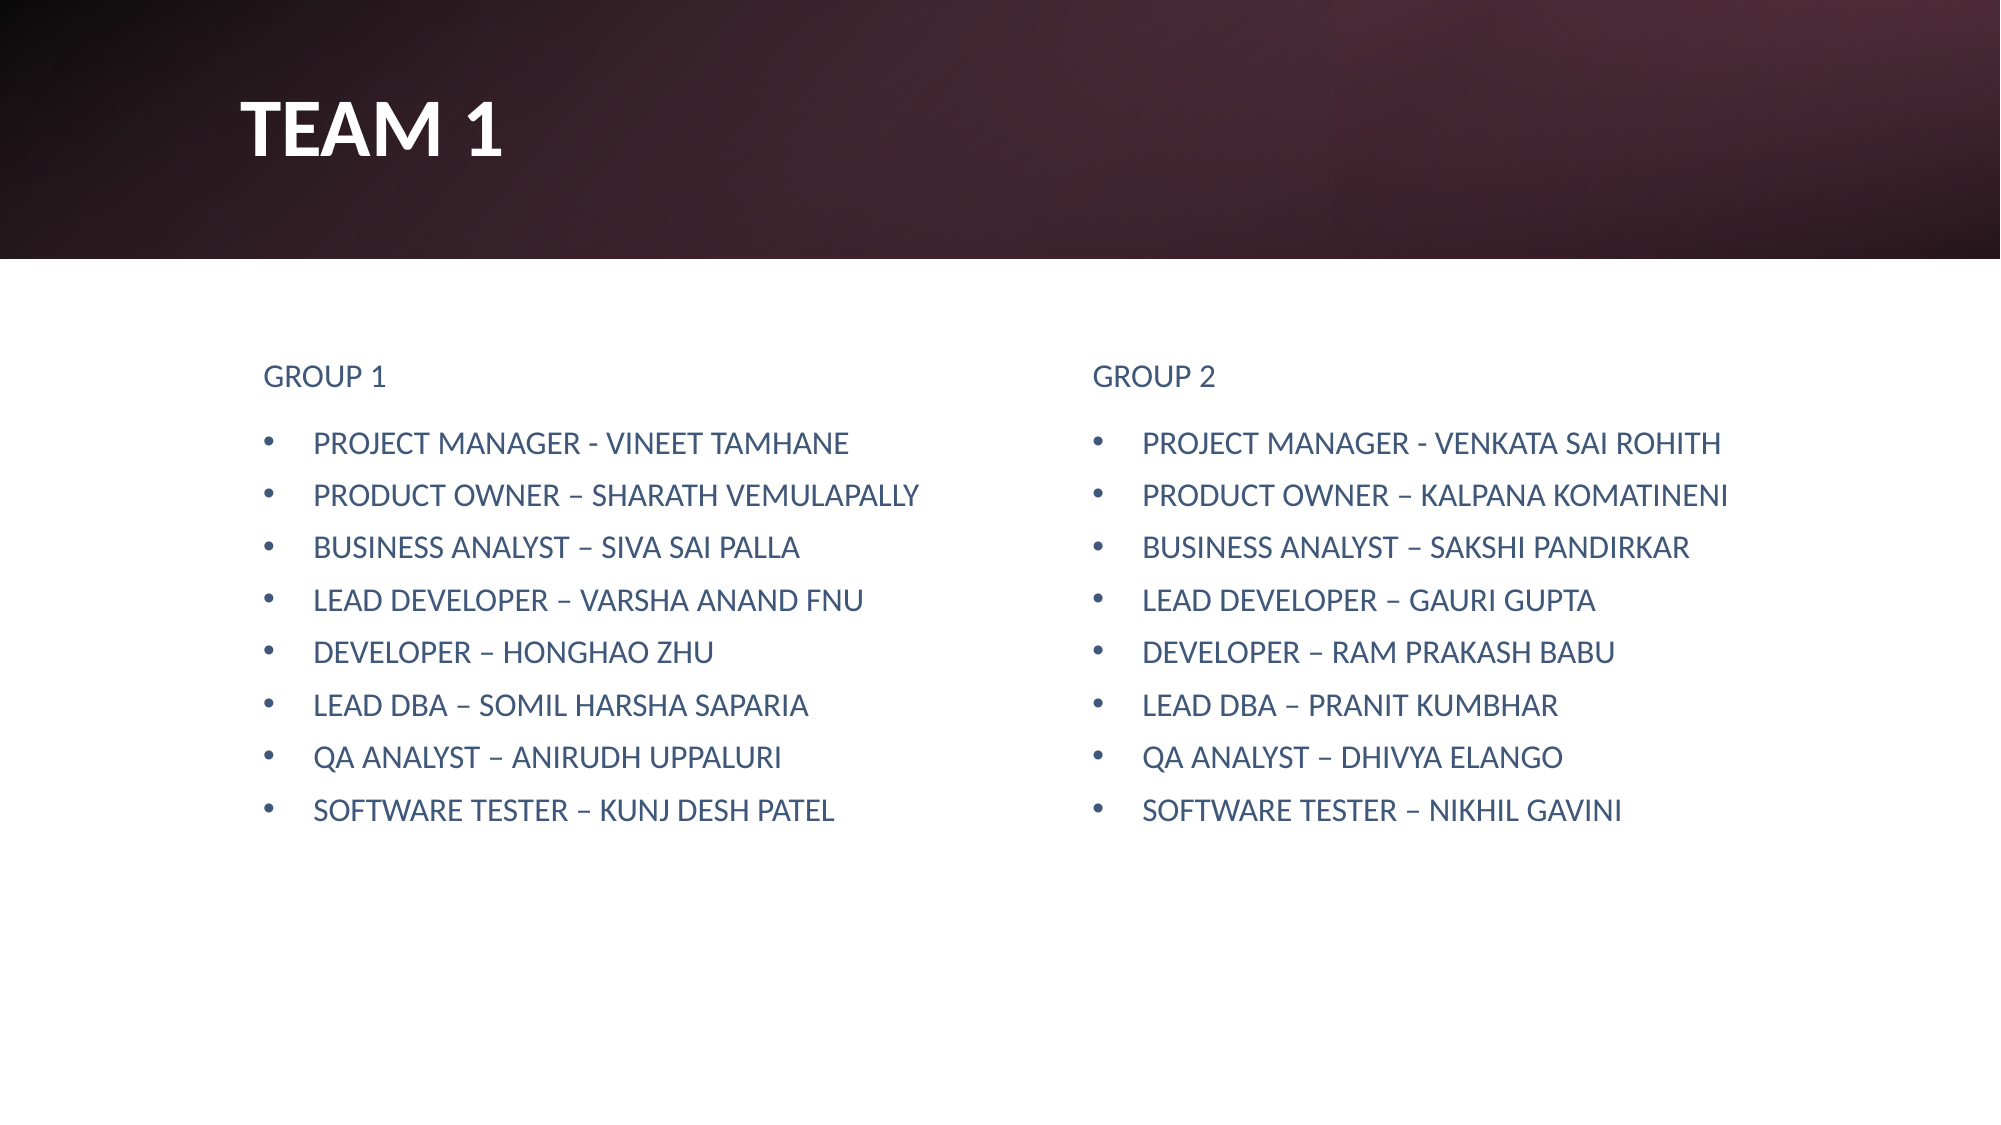

# TEAM 1
GROUP 1
GROUP 2
PROJECT MANAGER - VINEET TAMHANE
PRODUCT OWNER – SHARATH VEMULAPALLY
BUSINESS ANALYST – SIVA SAI PALLA
LEAD DEVELOPER – VARSHA ANAND FNU
DEVELOPER – HONGHAO ZHU
LEAD DBA – SOMIL HARSHA SAPARIA
QA ANALYST – ANIRUDH UPPALURI
SOFTWARE TESTER – KUNJ DESH PATEL
PROJECT MANAGER - VENKATA SAI ROHITH
PRODUCT OWNER – KALPANA KOMATINENI
BUSINESS ANALYST – SAKSHI PANDIRKAR
LEAD DEVELOPER – GAURI GUPTA
DEVELOPER – RAM PRAKASH BABU
LEAD DBA – PRANIT KUMBHAR
QA ANALYST – DHIVYA ELANGO
SOFTWARE TESTER – NIKHIL GAVINI